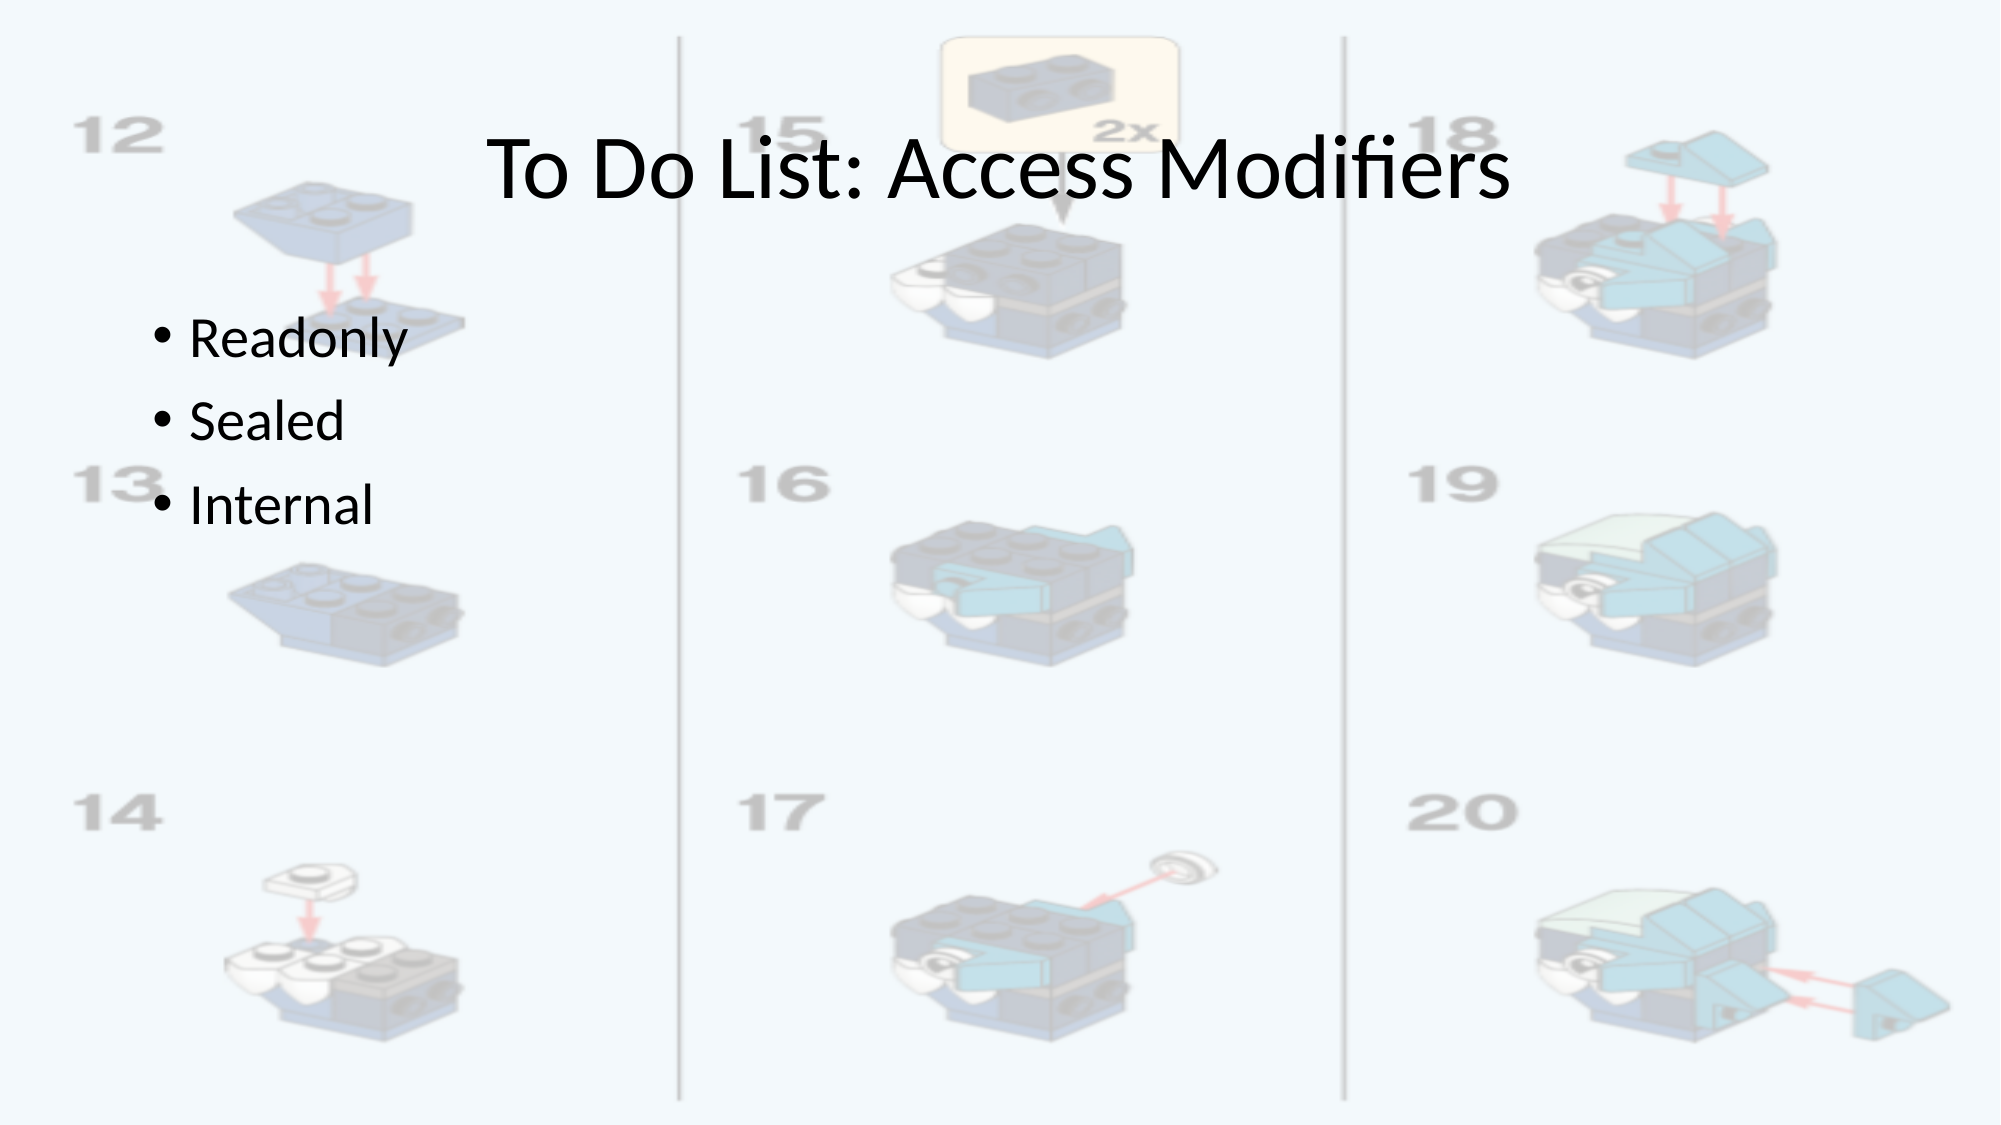

# To Do List: Access Modifiers
Readonly
Sealed
Internal